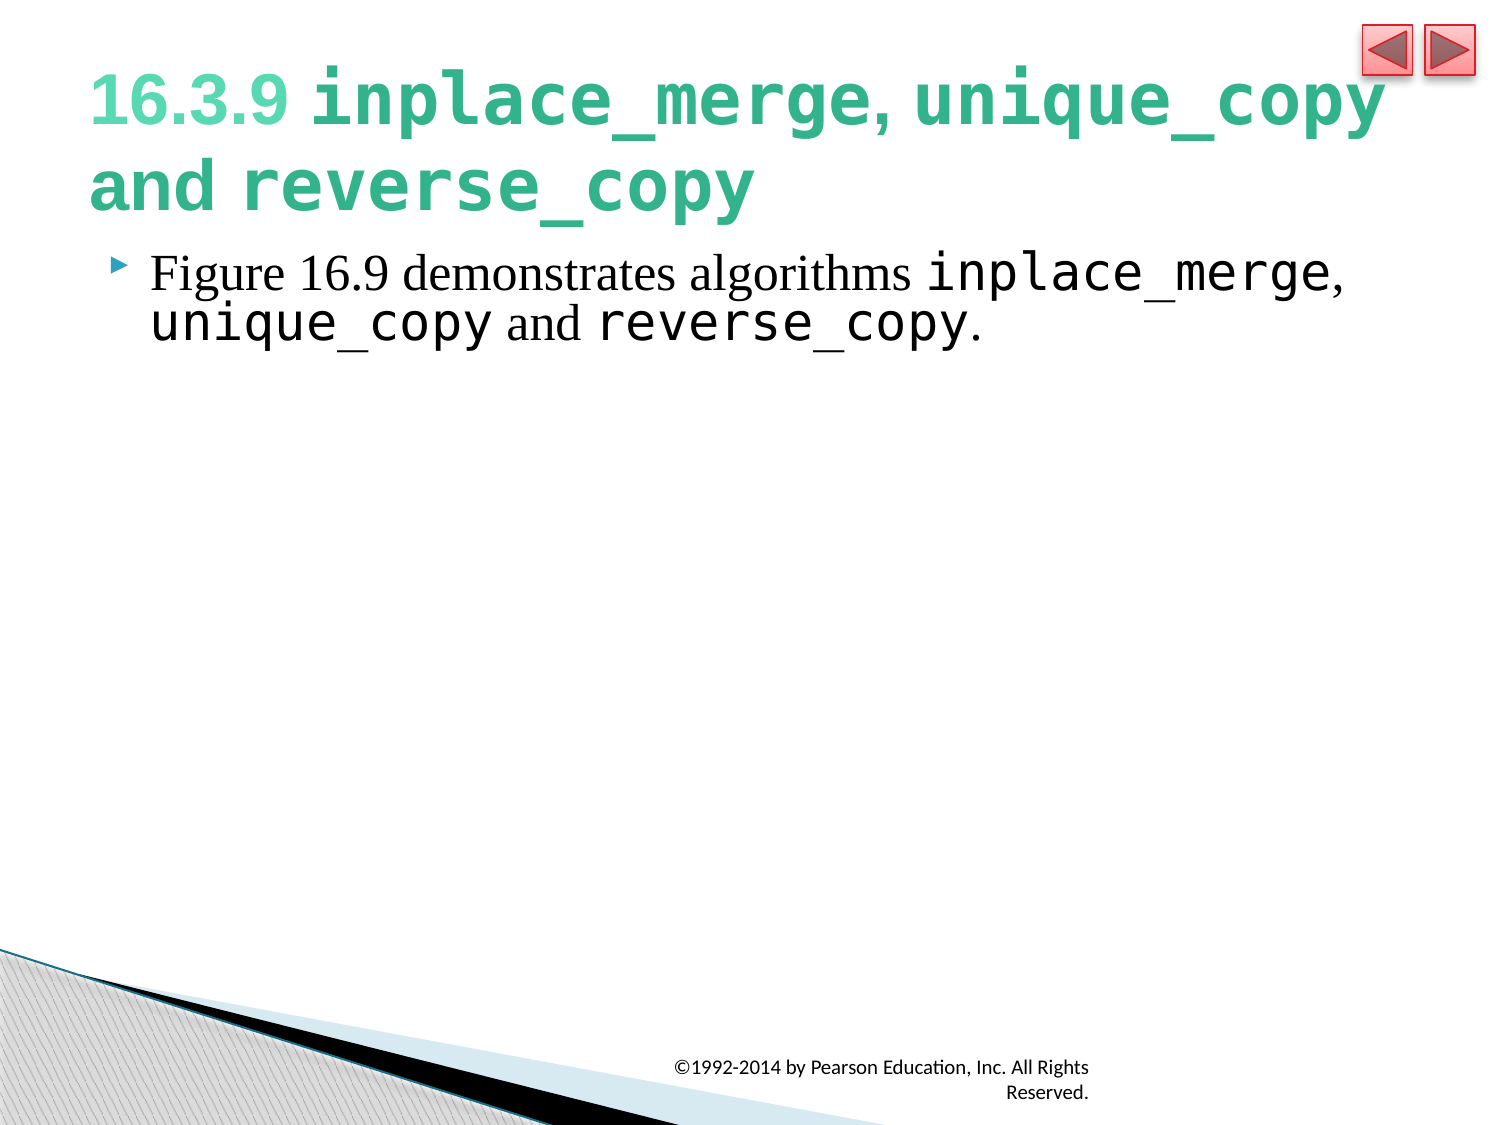

# 16.3.9 inplace_merge, unique_copy and reverse_copy
Figure 16.9 demonstrates algorithms inplace_merge, unique_copy and reverse_copy.
©1992-2014 by Pearson Education, Inc. All Rights Reserved.